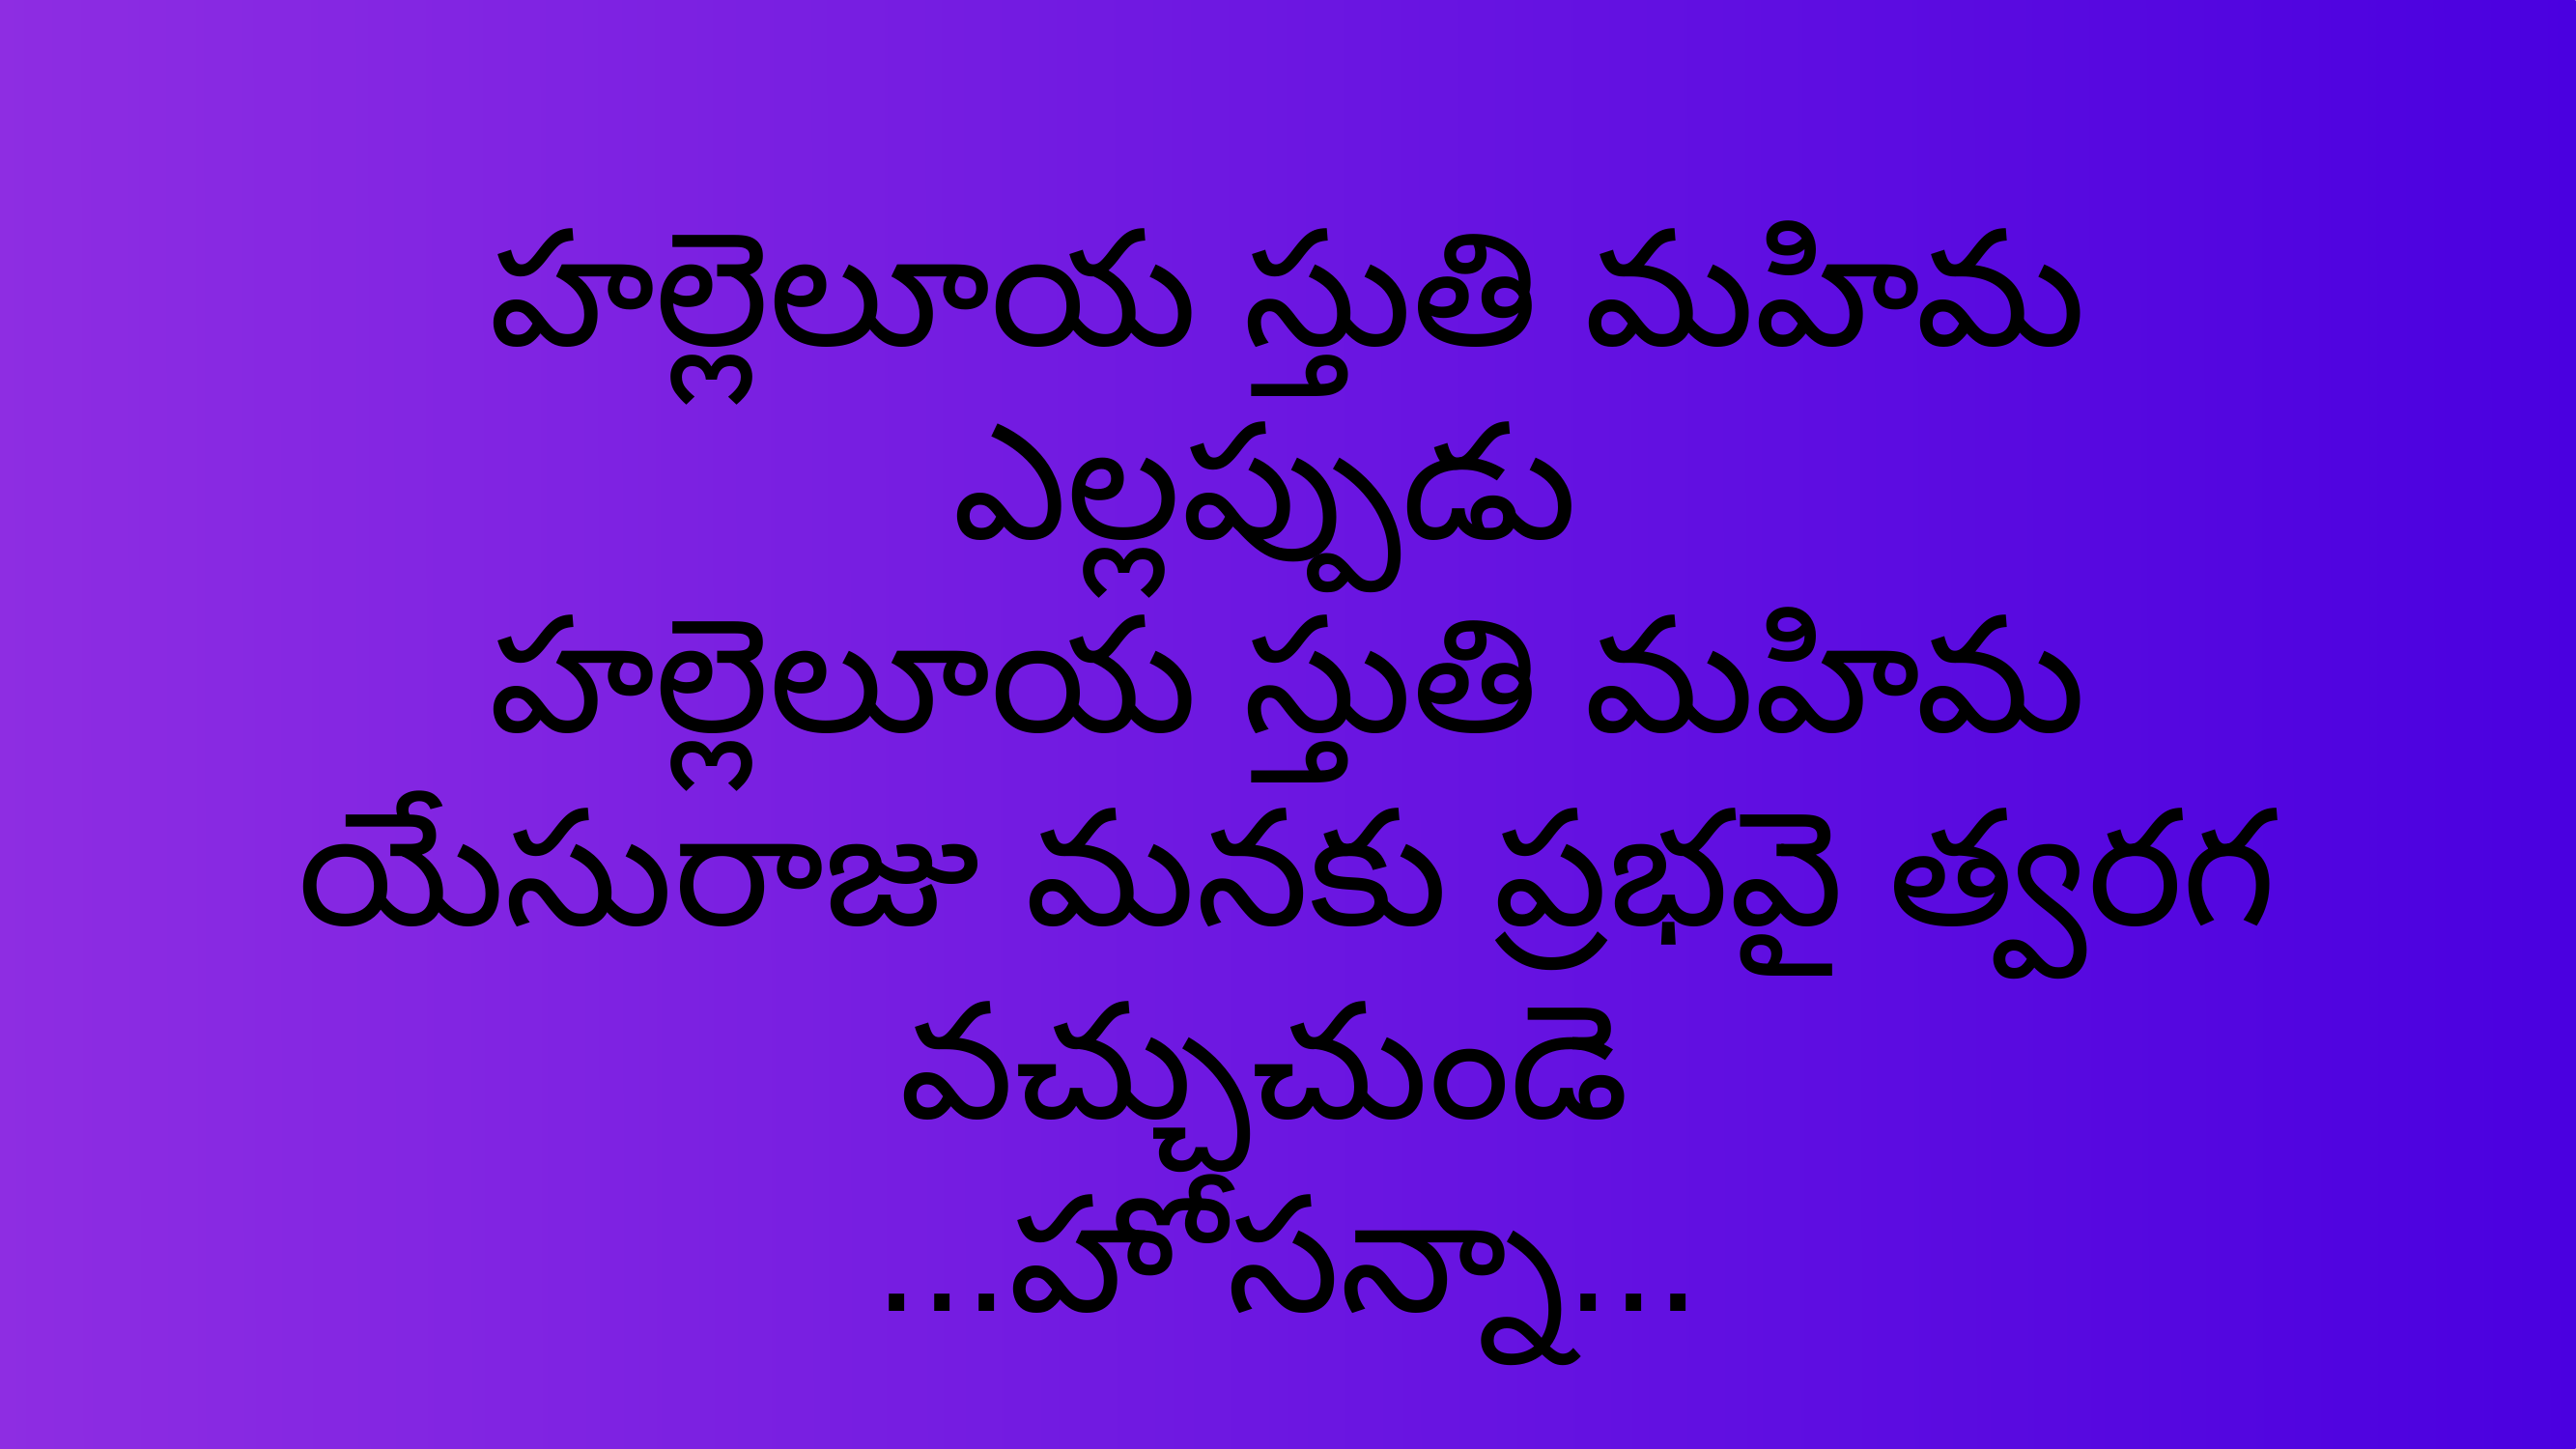

హల్లెలూయ స్తుతి మహిమ
ఎల్లప్పుడు
హల్లెలూయ స్తుతి మహిమ
యేసురాజు మనకు ప్రభవై త్వరగ వచ్చుచుండె
...హోసన్నా...